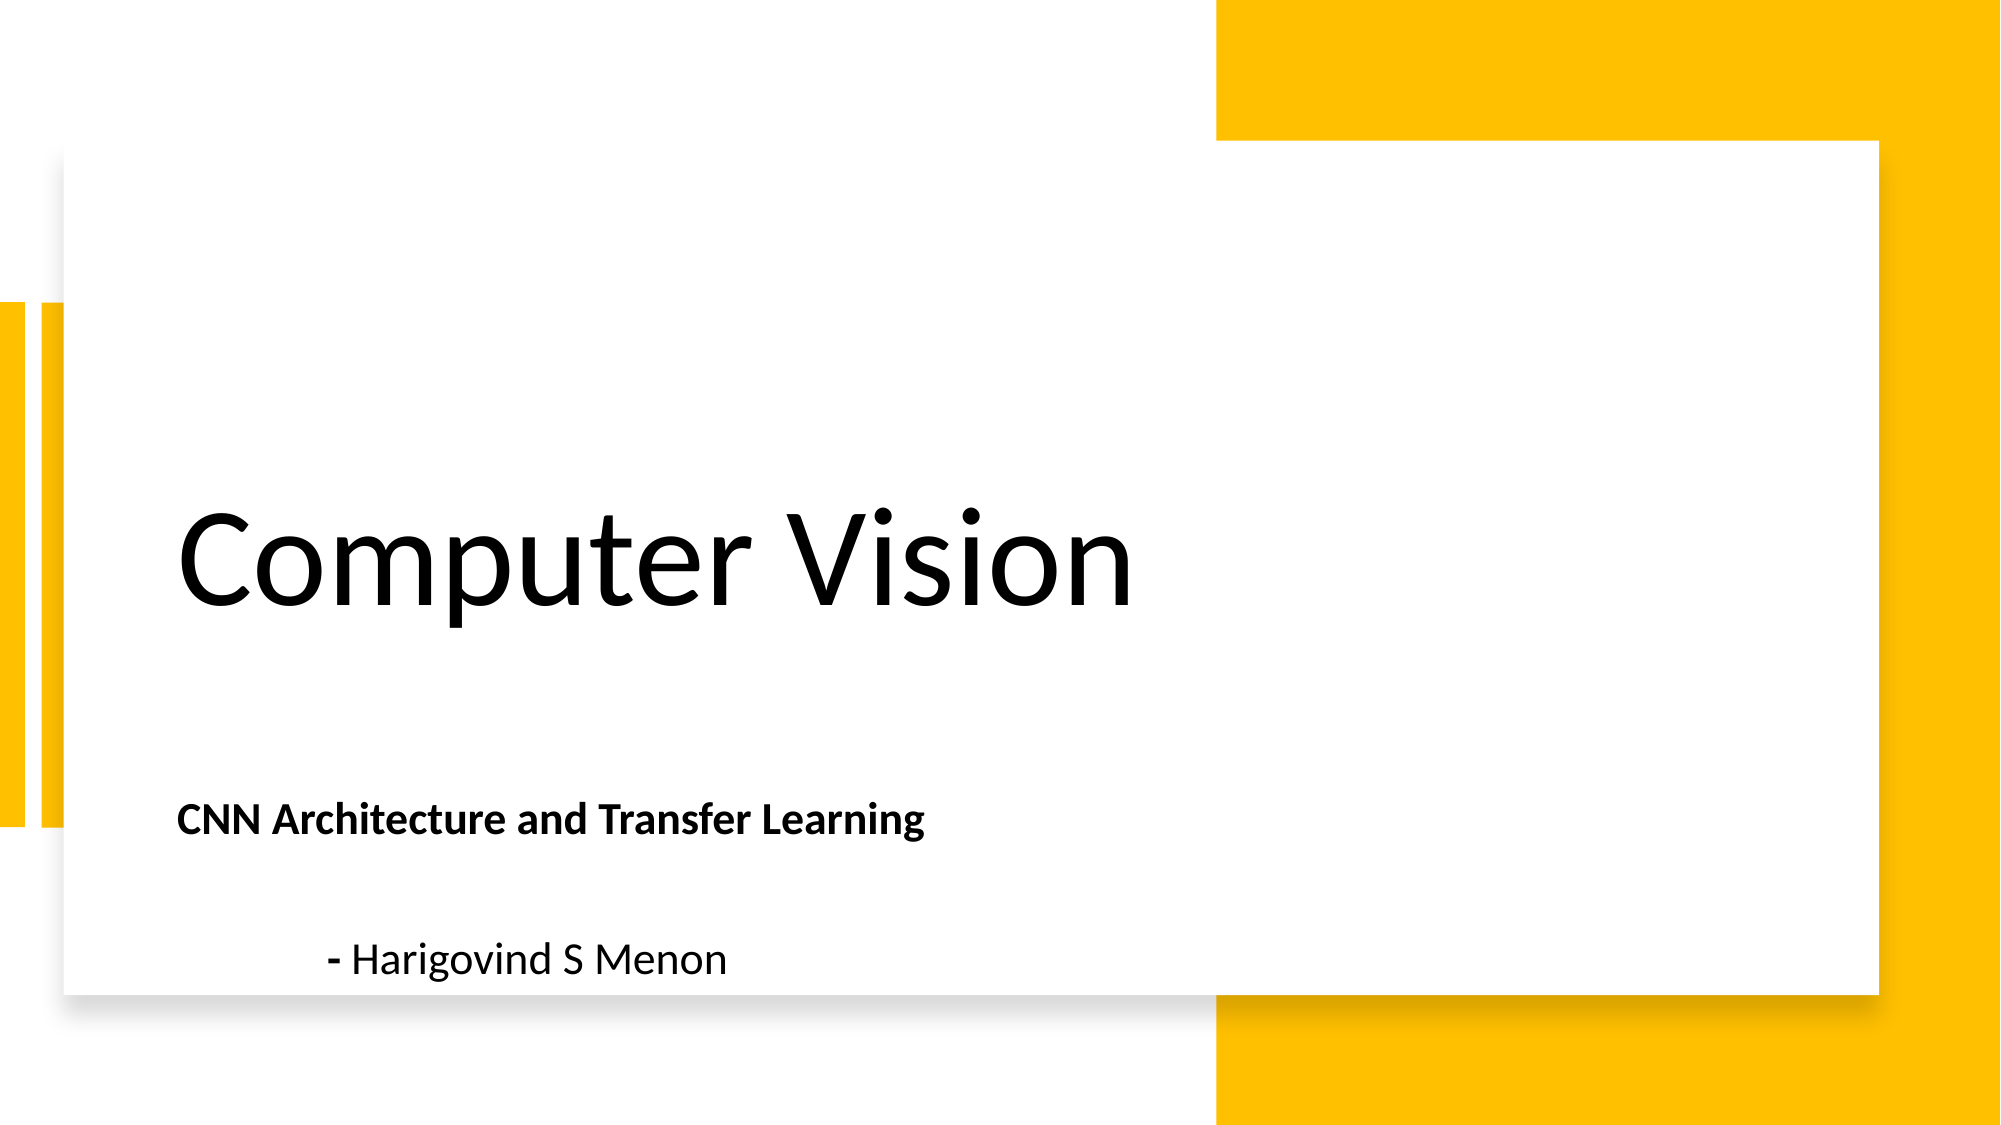

# Computer Vision

CNN Architecture and Transfer Learning

	- Harigovind S Menon